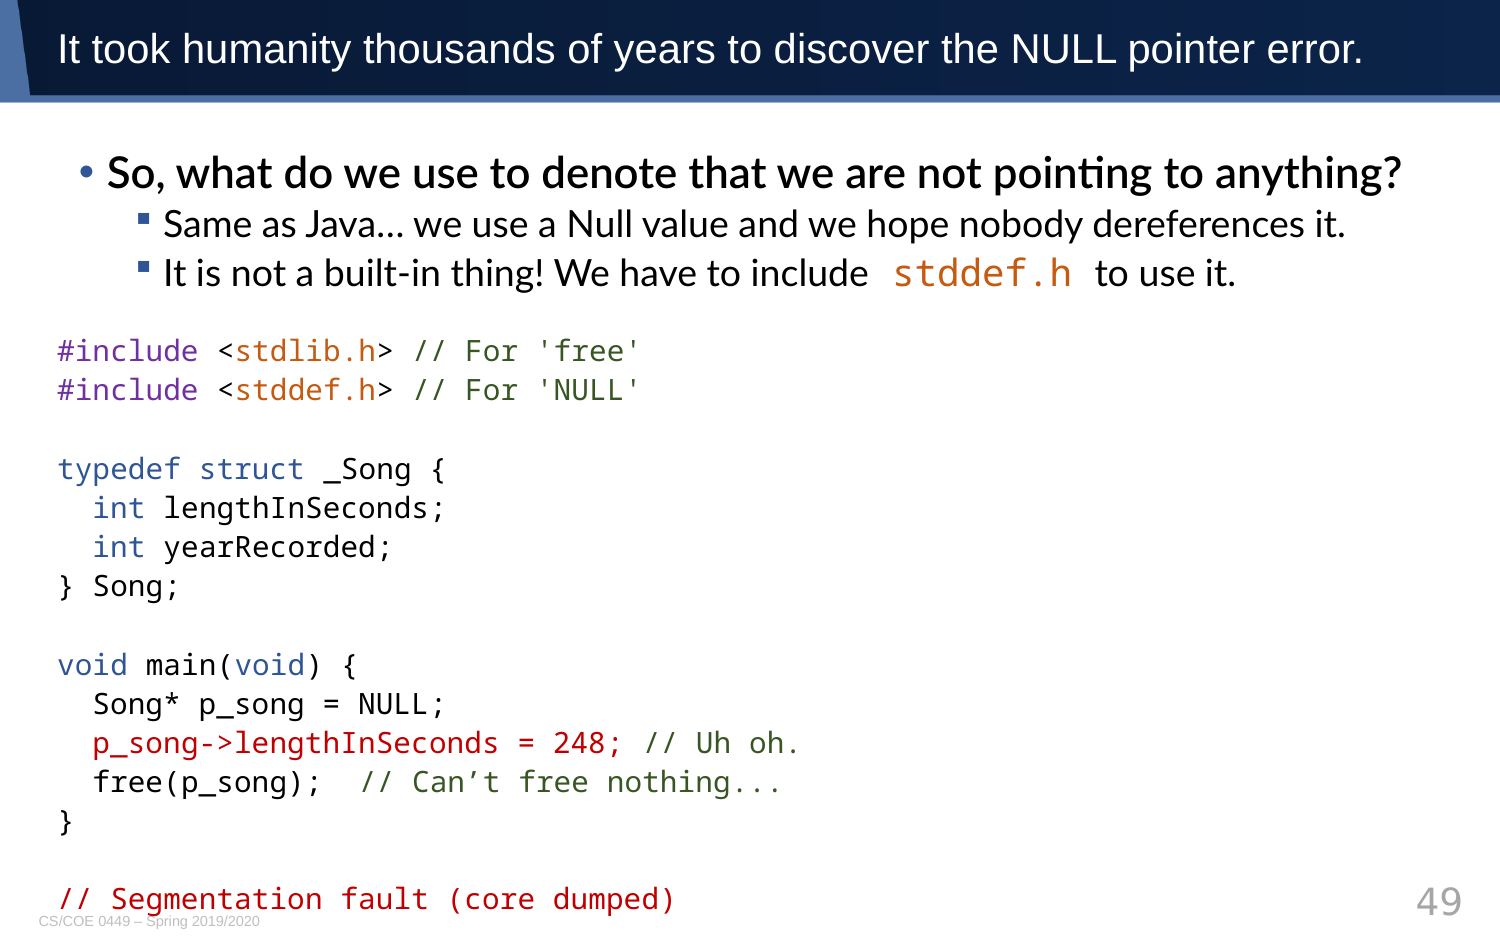

# It took humanity thousands of years to discover the NULL pointer error.
So, what do we use to denote that we are not pointing to anything?
Same as Java… we use a Null value and we hope nobody dereferences it.
It is not a built-in thing! We have to include stddef.h to use it.

#include <stdlib.h> // For 'free'
#include <stddef.h> // For 'NULL'

typedef struct _Song {
  int lengthInSeconds;
  int yearRecorded;
} Song;

void main(void) {
  Song* p_song = NULL;
  p_song->lengthInSeconds = 248; // Uh oh.
  free(p_song);  // Can’t free nothing...
}

// Segmentation fault (core dumped)
49
CS/COE 0449 – Spring 2019/2020